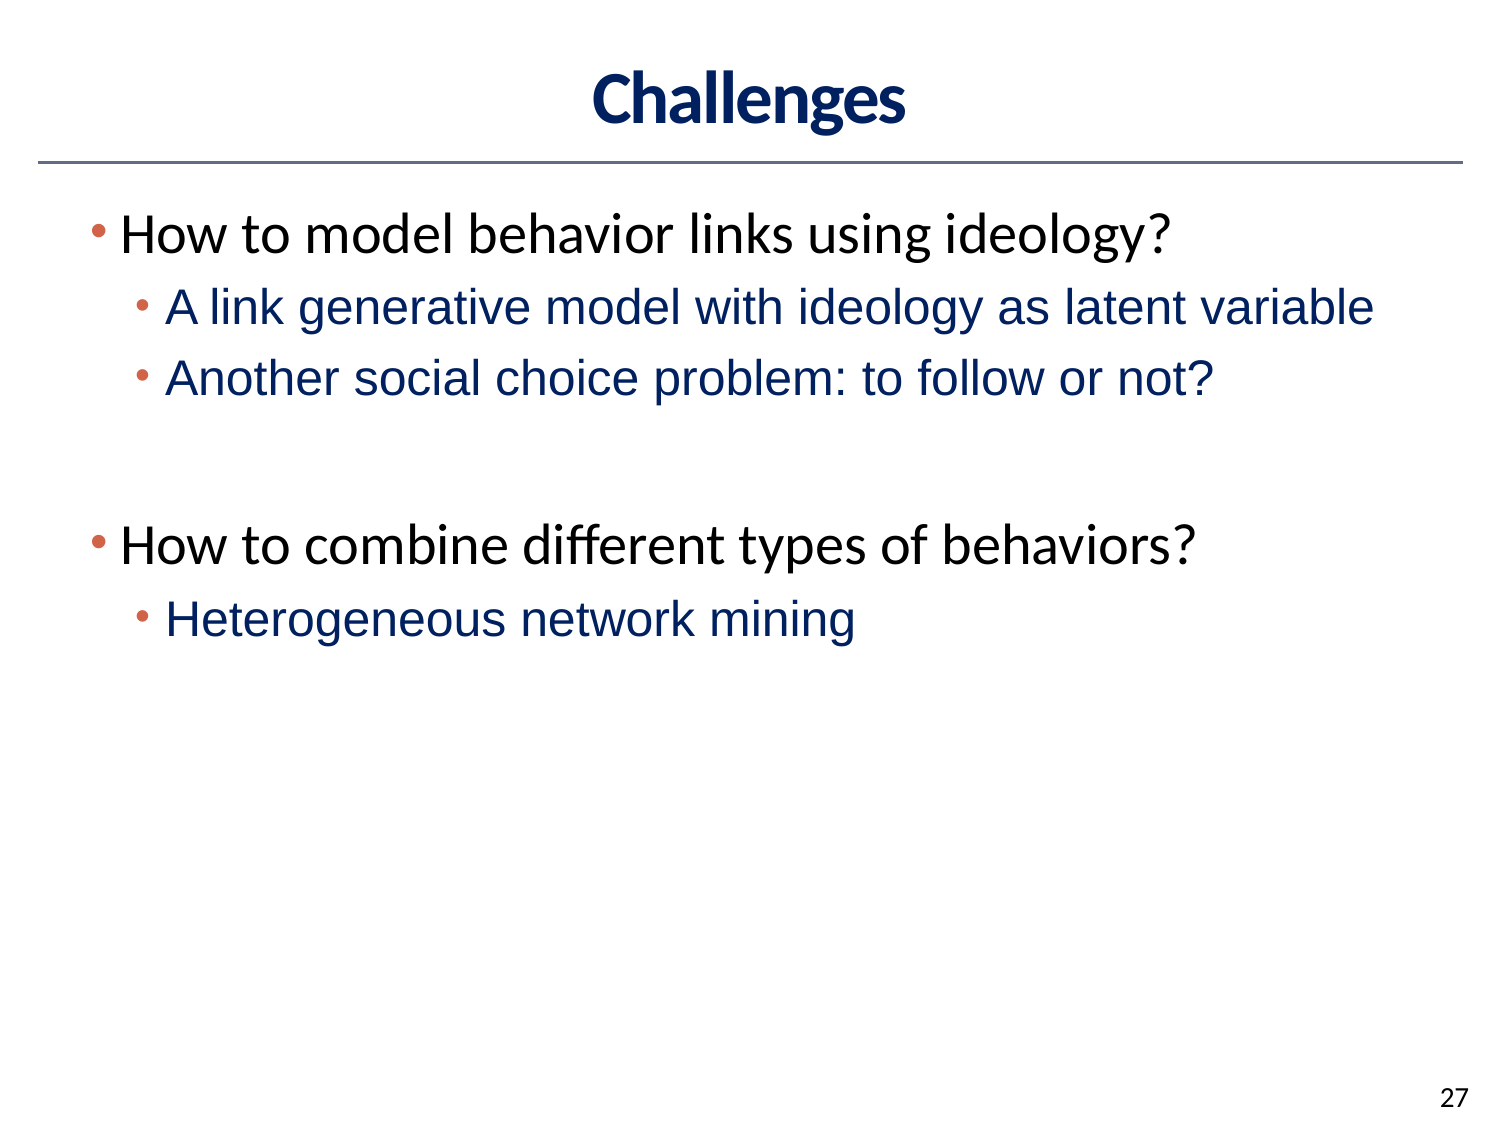

# Challenges
How to model behavior links using ideology?
A link generative model with ideology as latent variable
Another social choice problem: to follow or not?

How to combine different types of behaviors?
Heterogeneous network mining
27